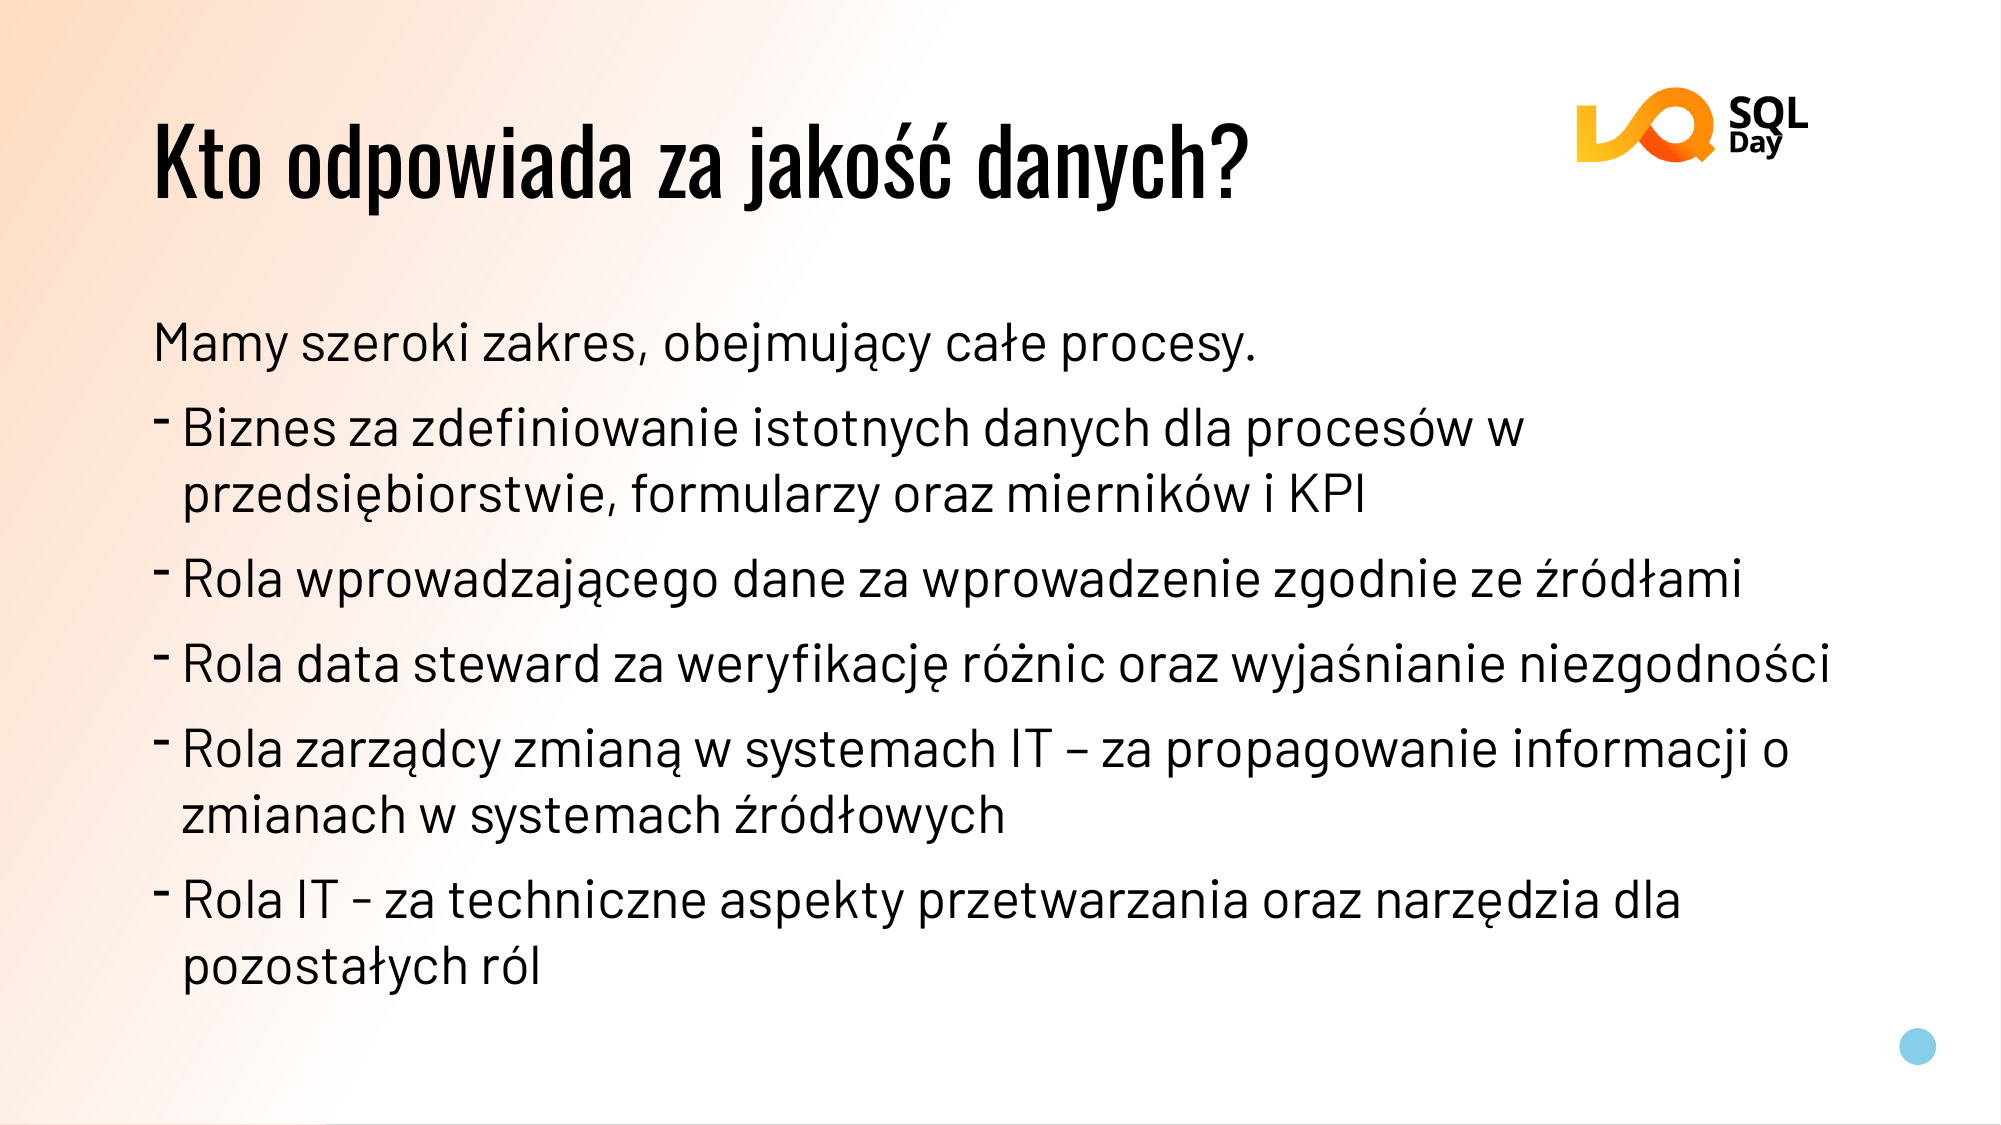

# Kto odpowiada za jakość danych?
Mamy szeroki zakres, obejmujący całe procesy.
Biznes za zdefiniowanie istotnych danych dla procesów w przedsiębiorstwie, formularzy oraz mierników i KPI
Rola wprowadzającego dane za wprowadzenie zgodnie ze źródłami
Rola data steward za weryfikację różnic oraz wyjaśnianie niezgodności
Rola zarządcy zmianą w systemach IT – za propagowanie informacji o zmianach w systemach źródłowych
Rola IT - za techniczne aspekty przetwarzania oraz narzędzia dla pozostałych ról